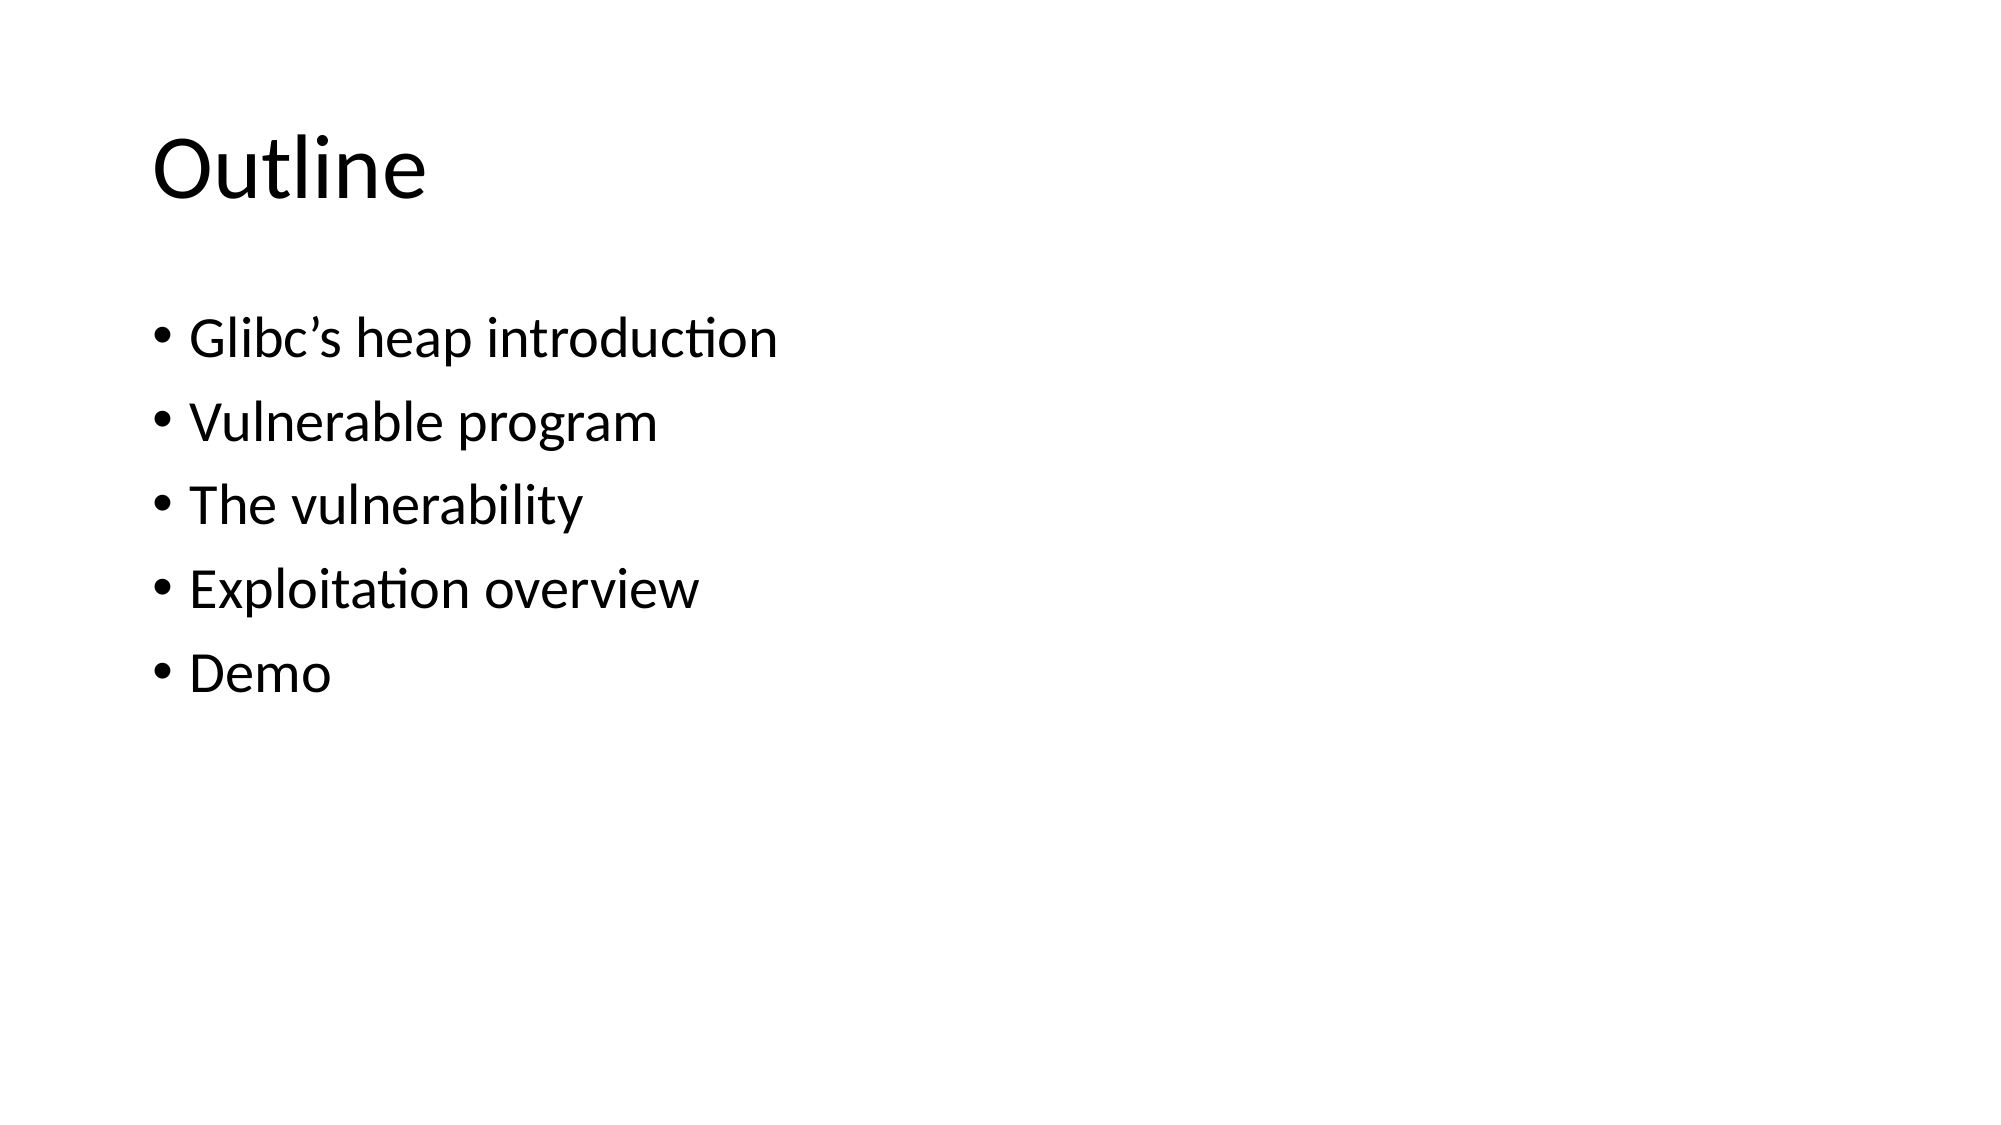

# Outline
Glibc’s heap introduction
Vulnerable program
The vulnerability
Exploitation overview
Demo